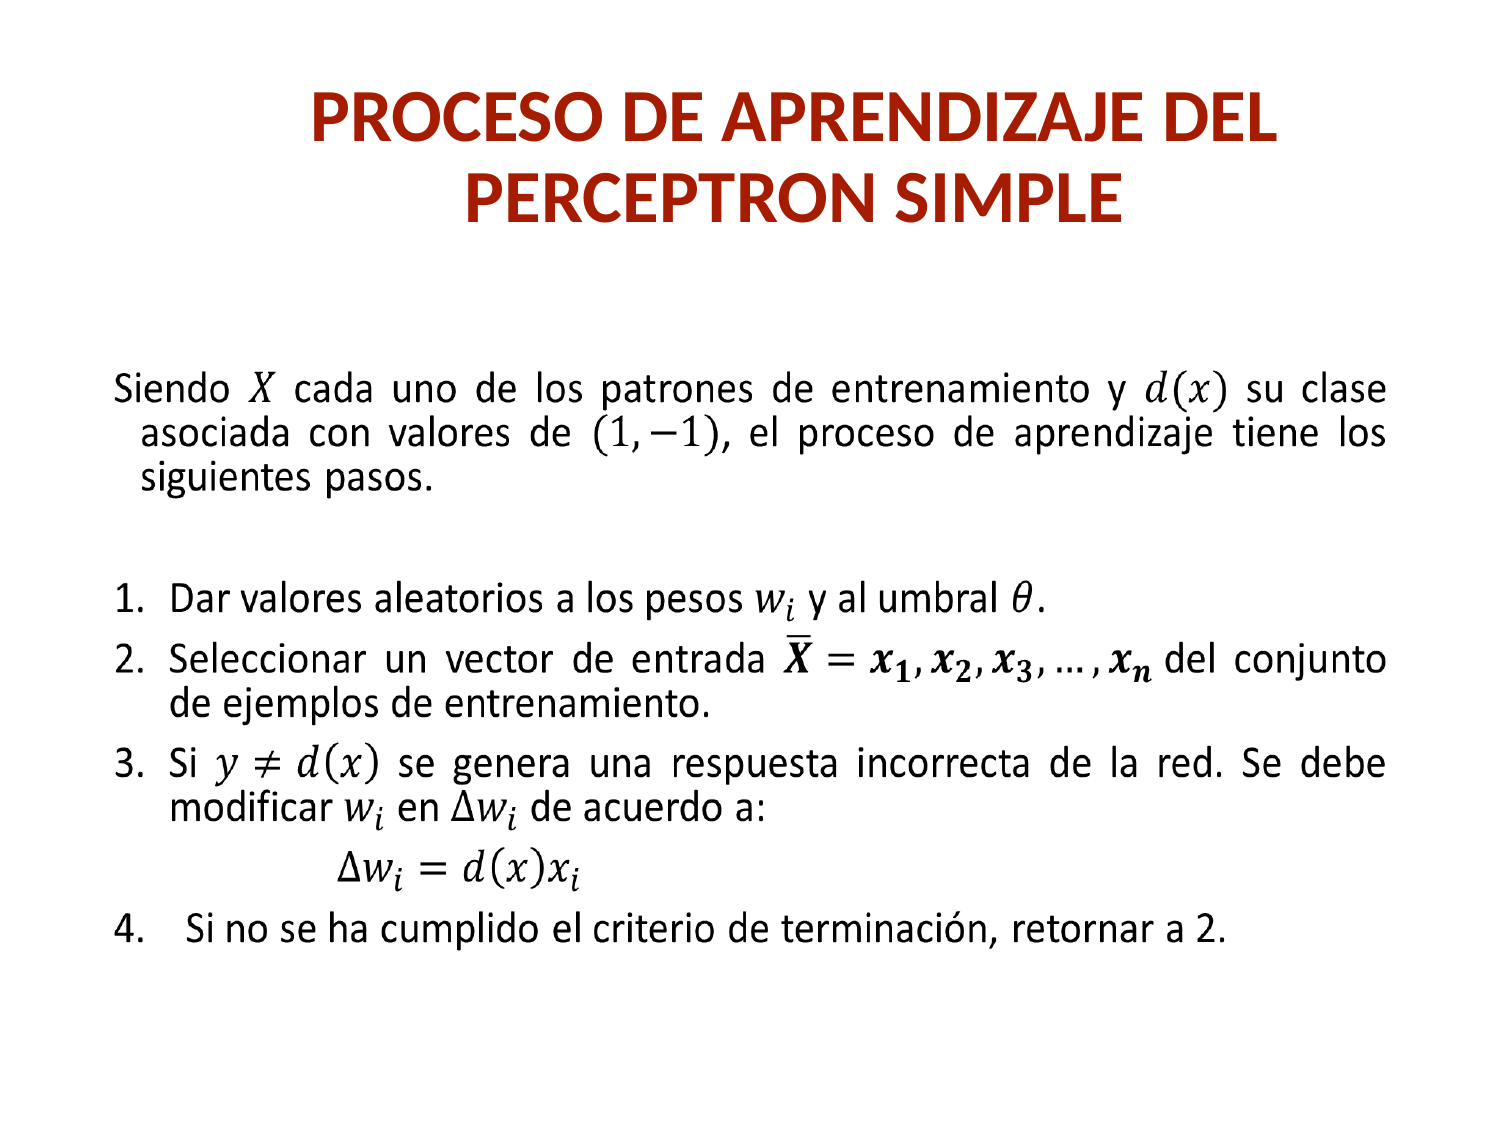

# Proceso de Aprendizaje del Perceptron Simple